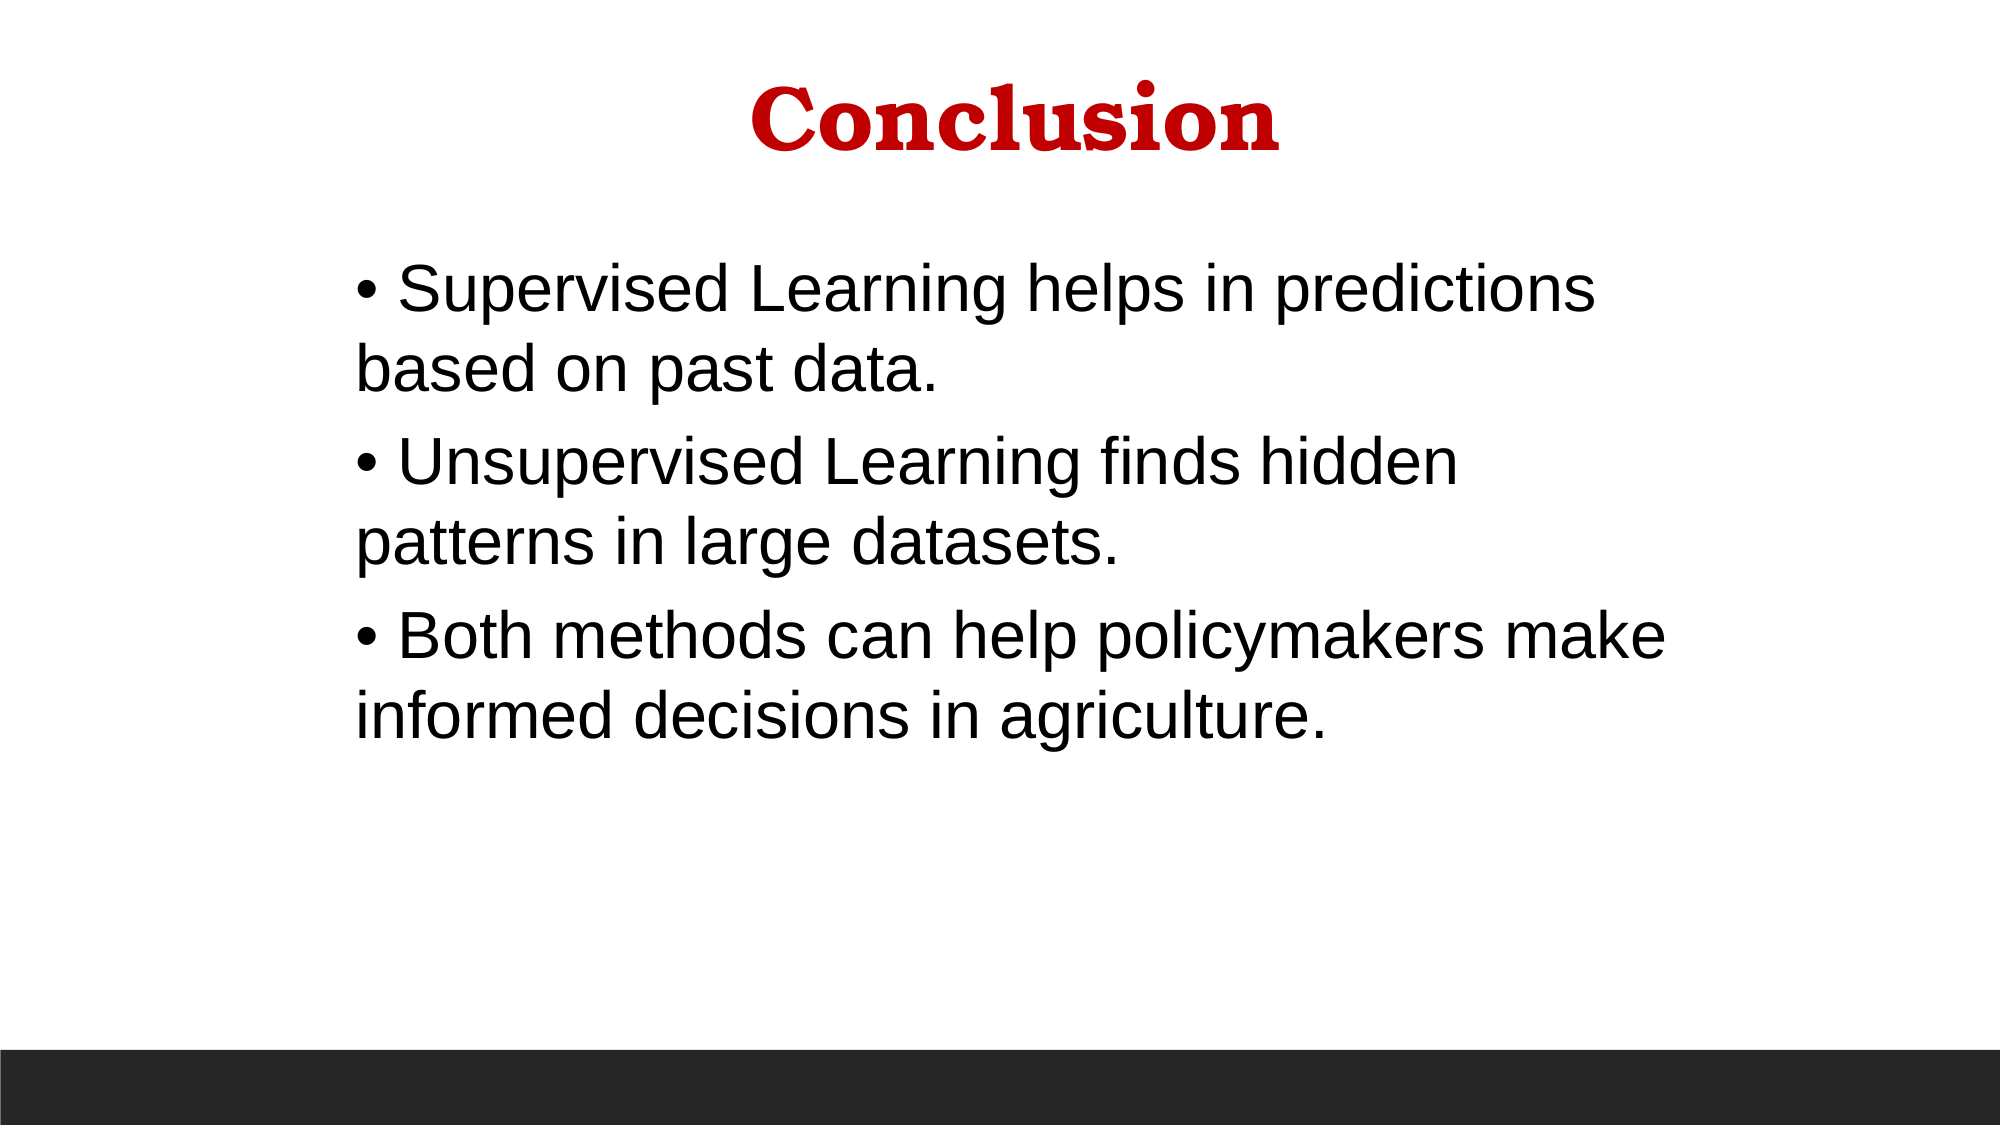

Conclusion
• Supervised Learning helps in predictions based on past data.
• Unsupervised Learning finds hidden patterns in large datasets.
• Both methods can help policymakers make informed decisions in agriculture.